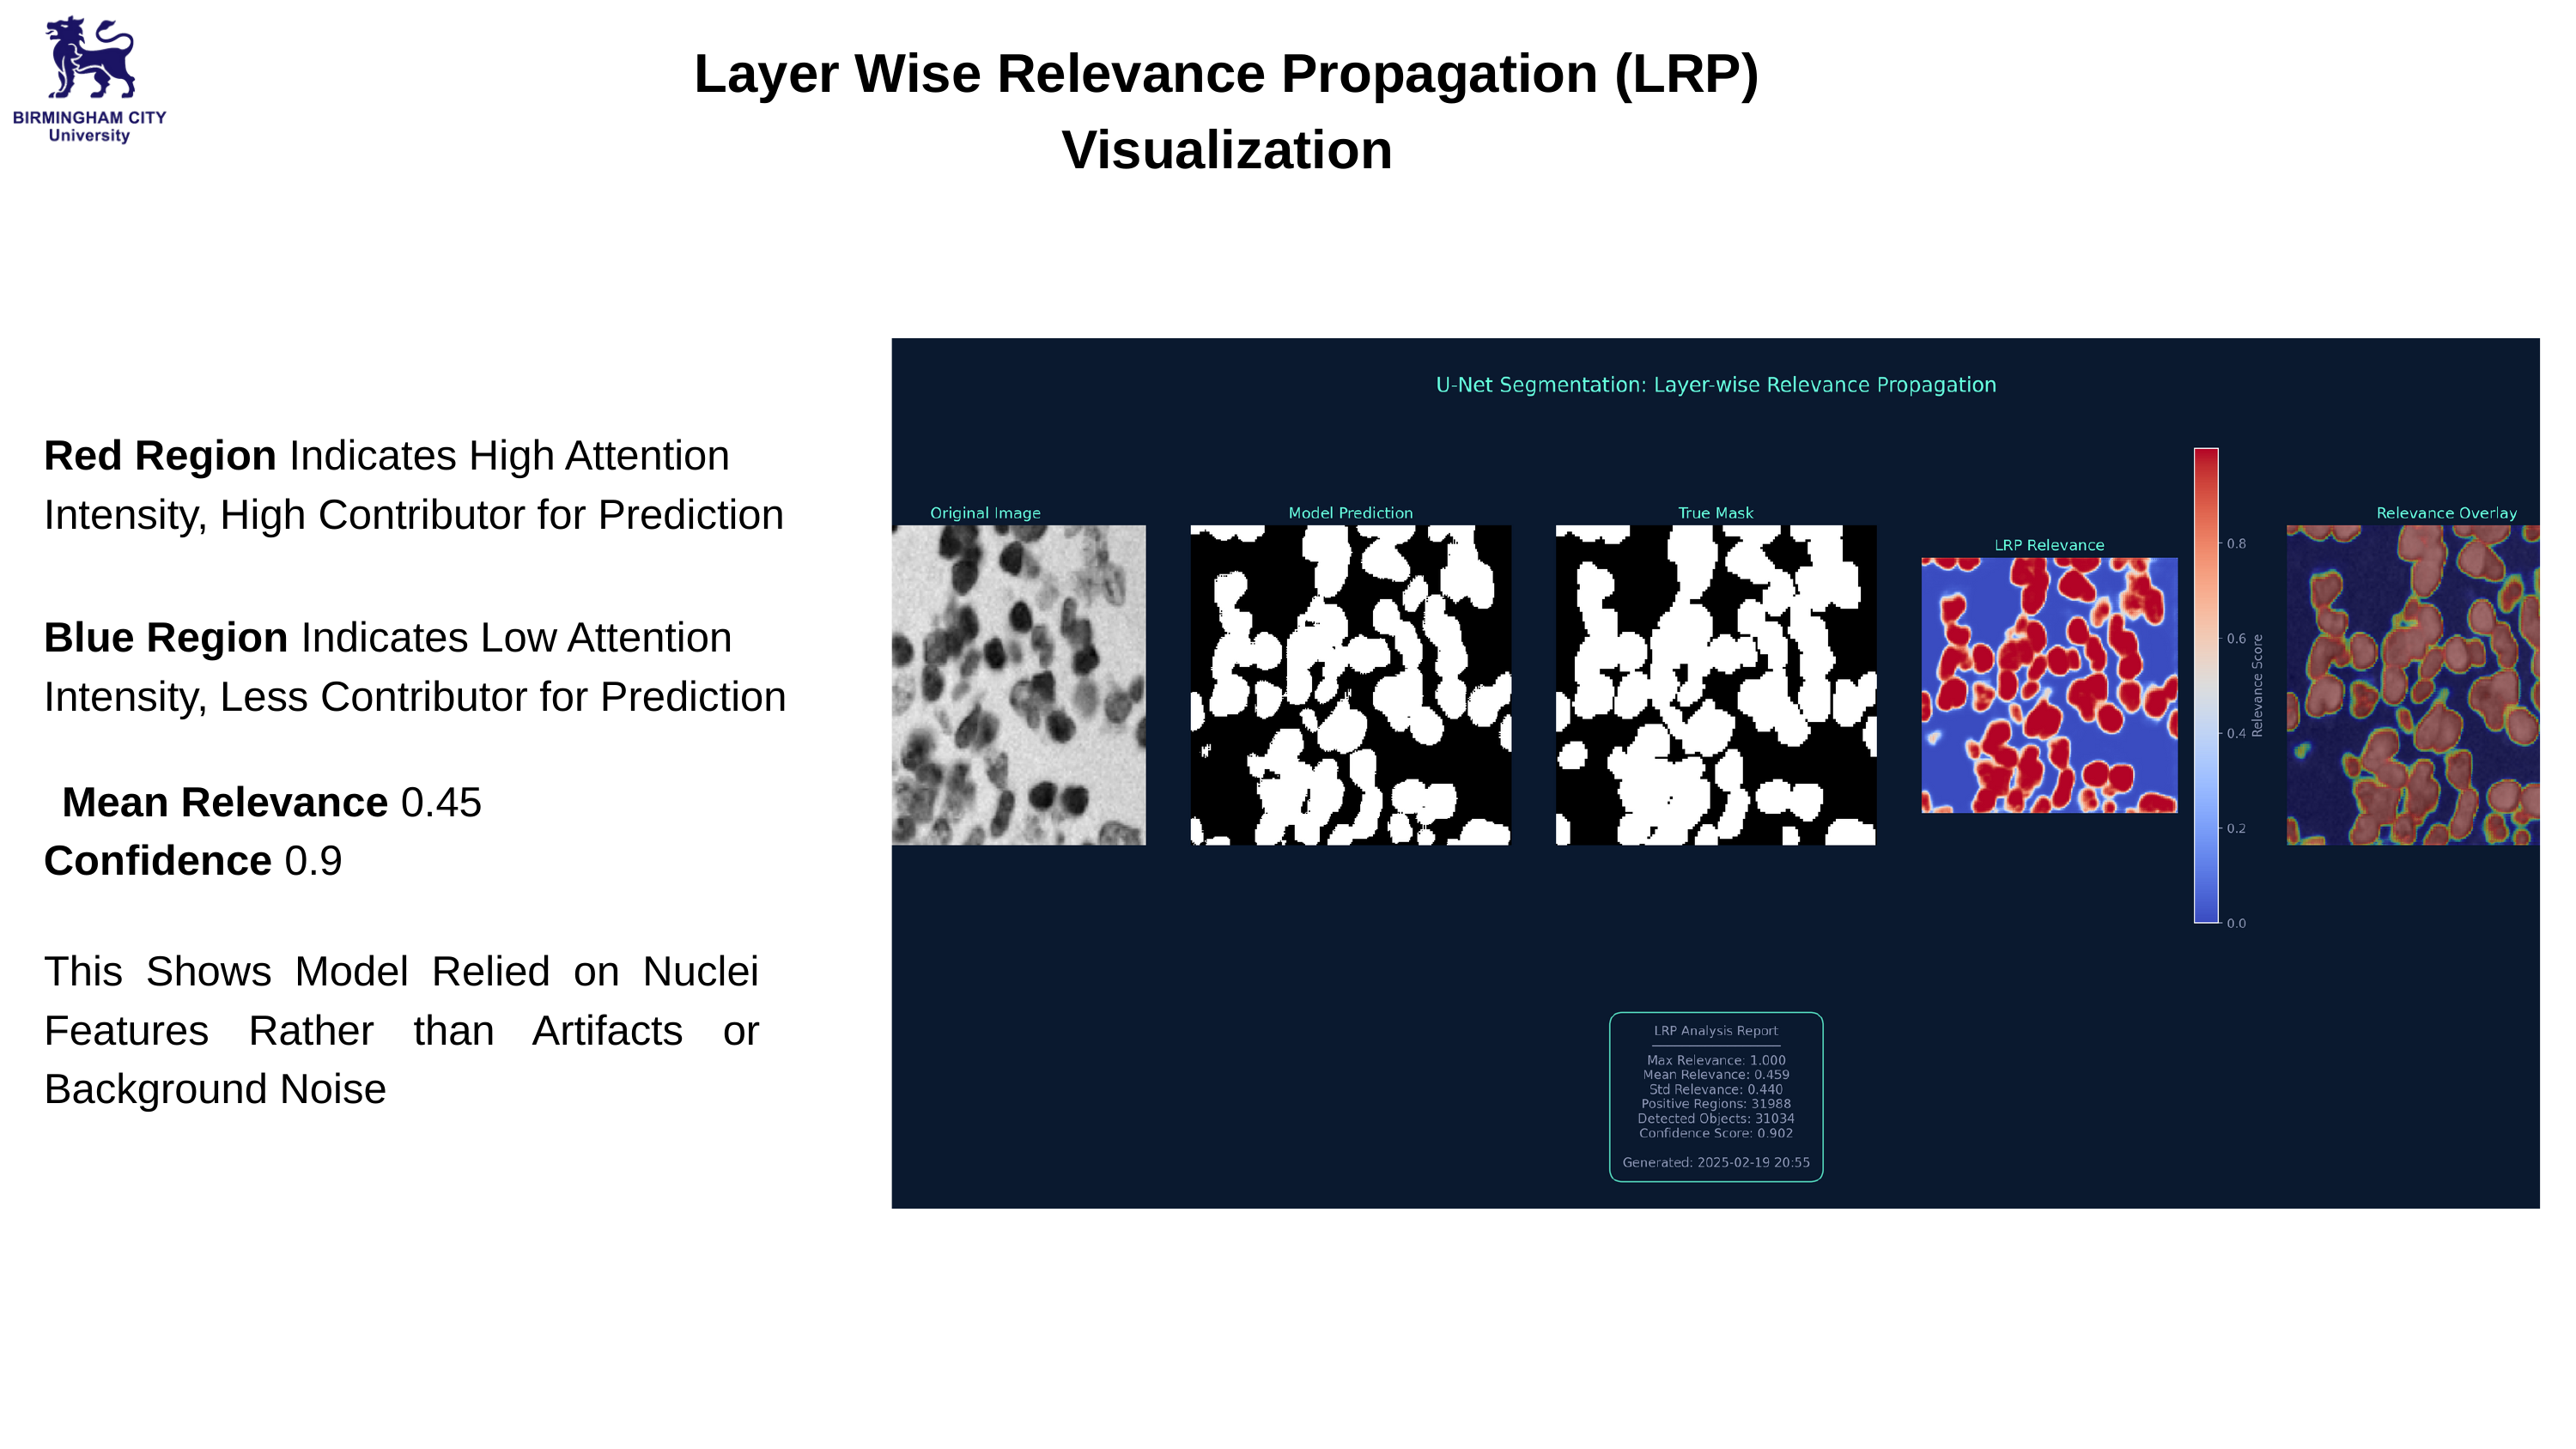

Layer Wise Relevance Propagation (LRP) Visualization

Red Region Indicates High Attention Intensity, High Contributor for Prediction

Blue Region Indicates Low Attention Intensity, Less Contributor for Prediction

Mean Relevance 0.45
Confidence 0.9
This Shows Model Relied on Nuclei Features Rather than Artifacts or Background Noise